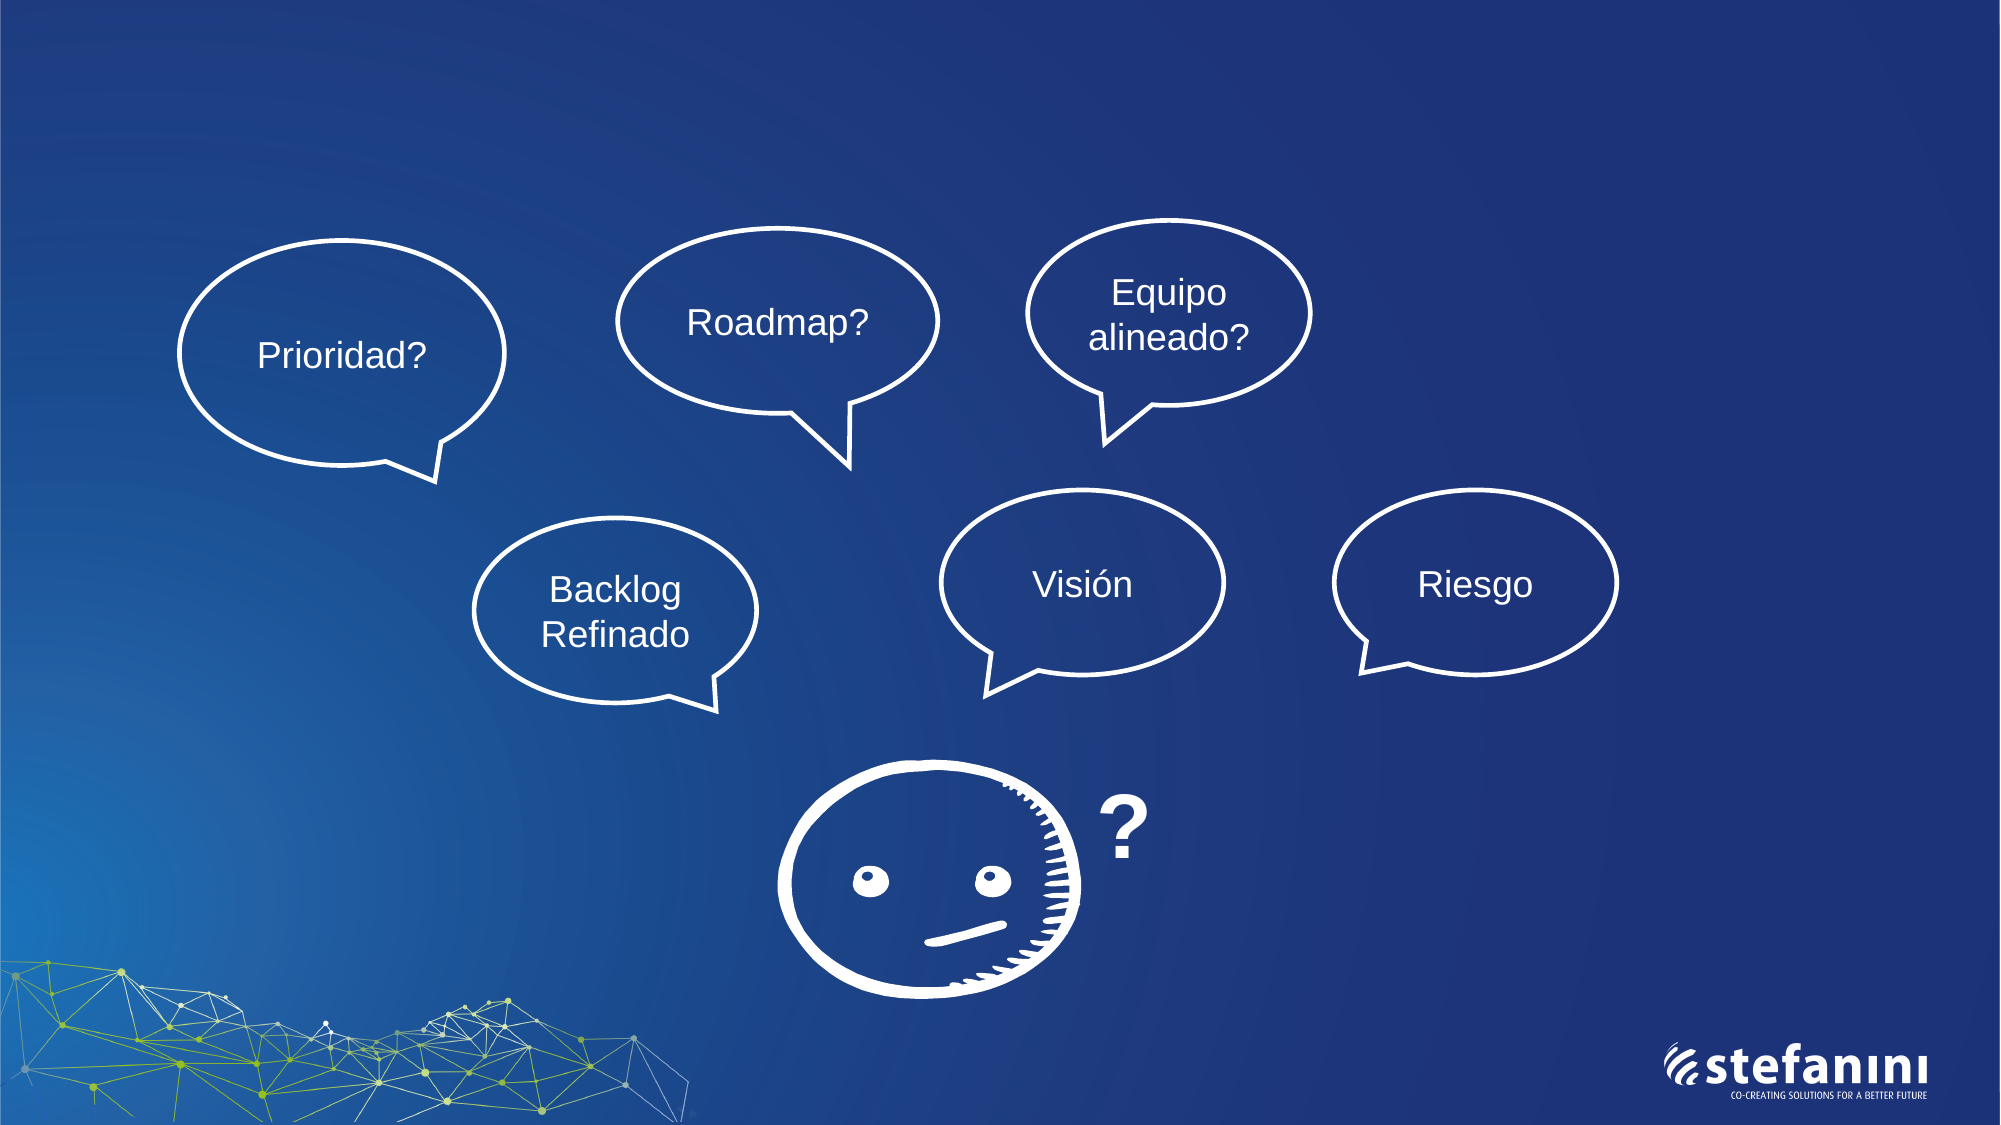

Equipo alineado?
Roadmap?
Prioridad?
Visión
Riesgo
Backlog Refinado

?